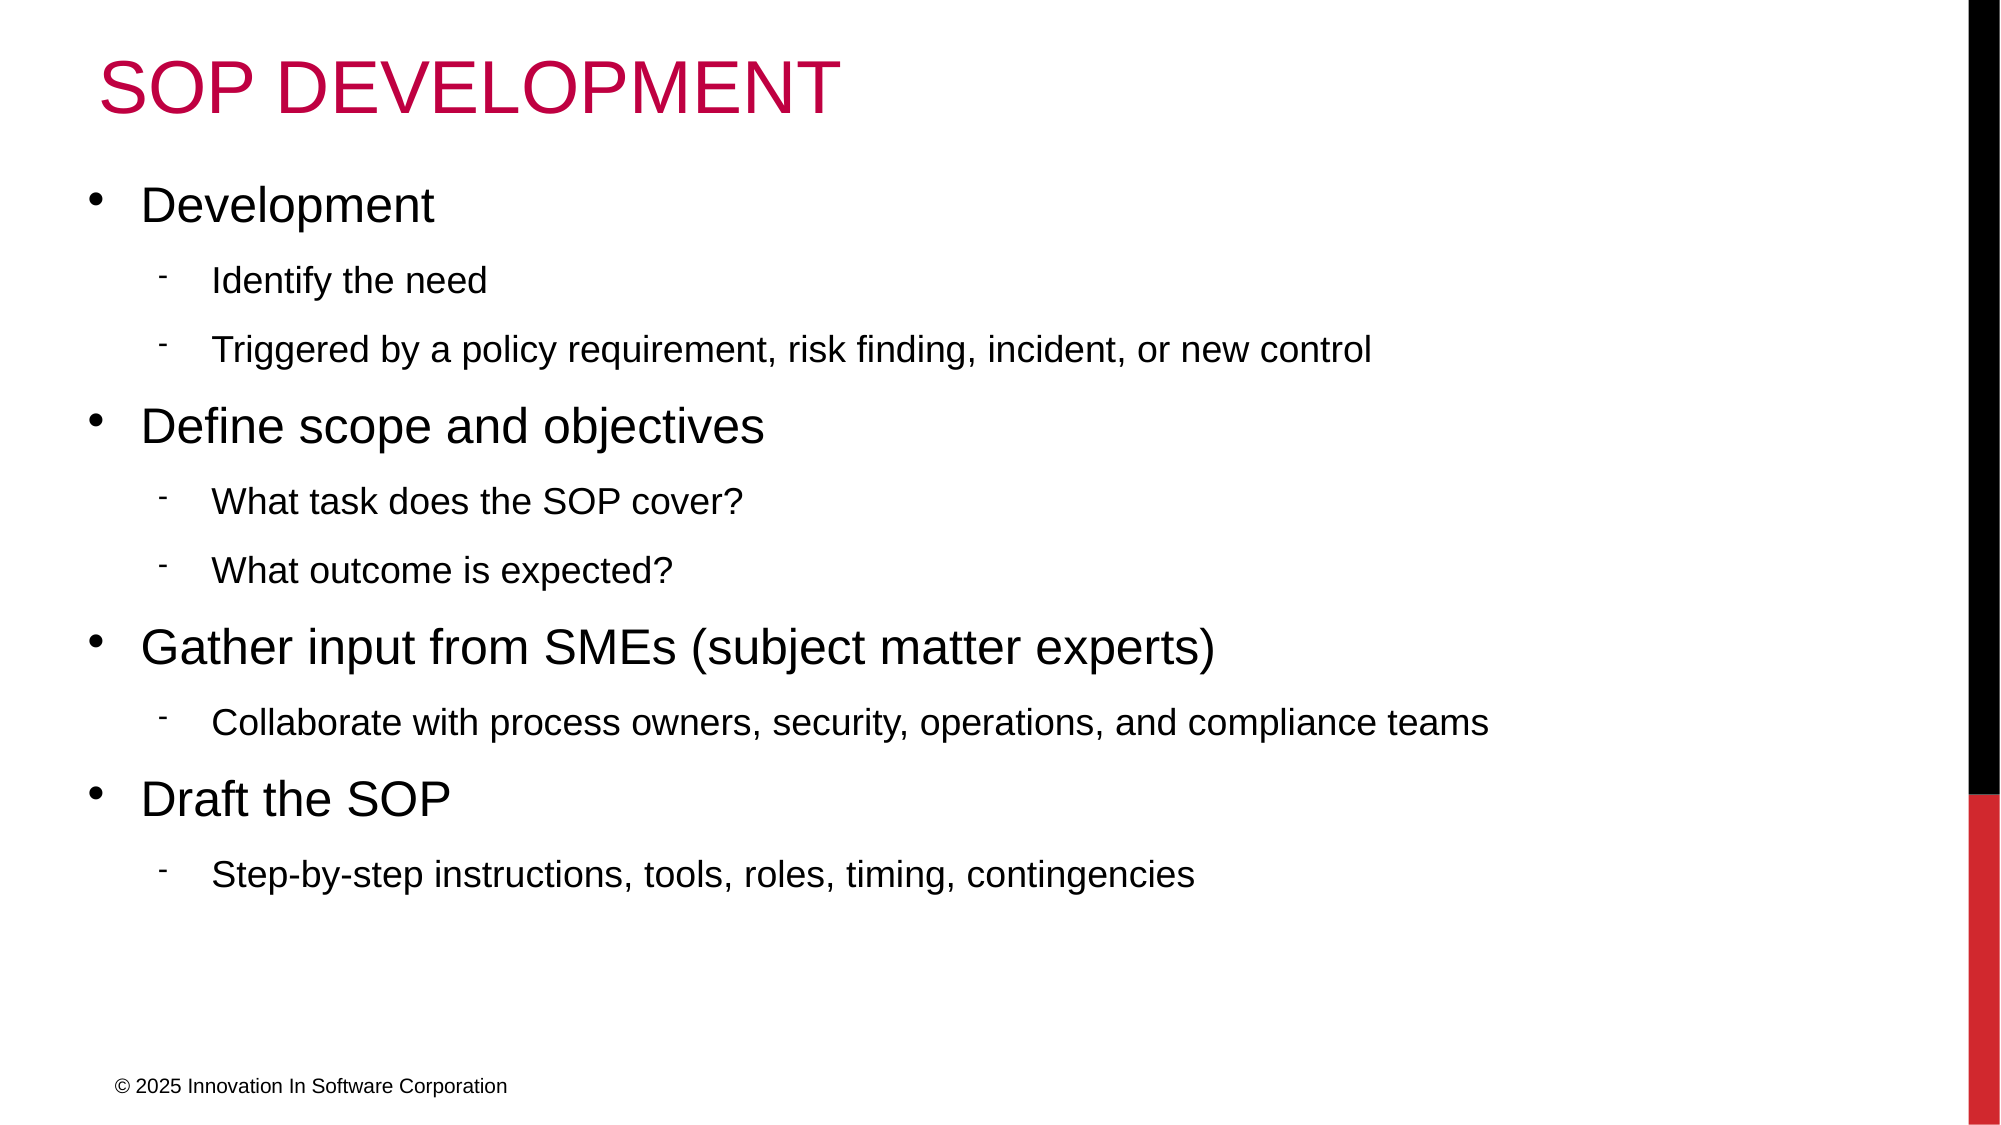

# SOP Development
Development
Identify the need
Triggered by a policy requirement, risk finding, incident, or new control
Define scope and objectives
What task does the SOP cover?
What outcome is expected?
Gather input from SMEs (subject matter experts)
Collaborate with process owners, security, operations, and compliance teams
Draft the SOP
Step-by-step instructions, tools, roles, timing, contingencies
© 2025 Innovation In Software Corporation